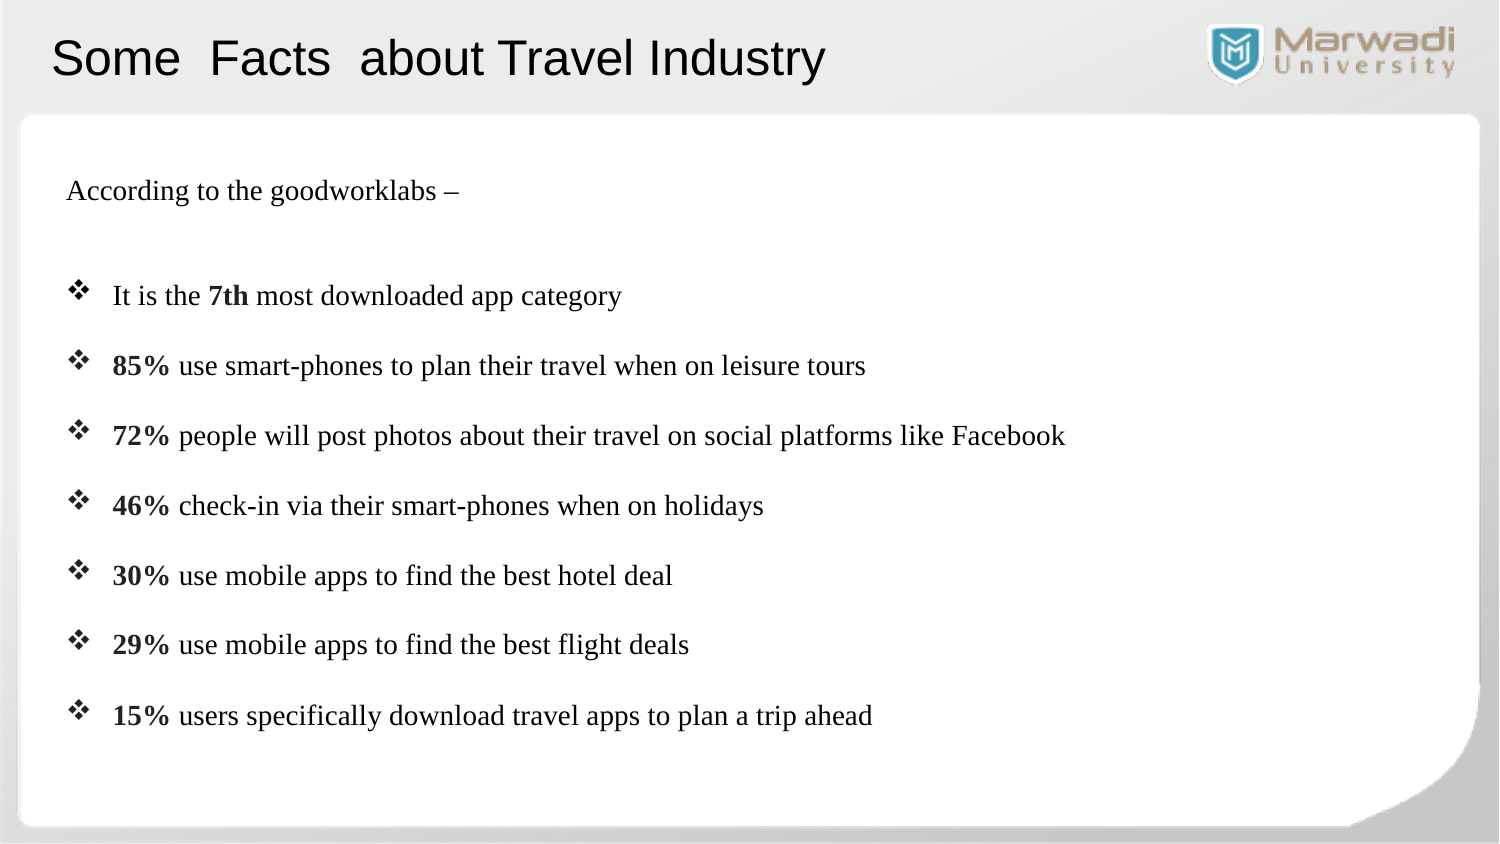

# Some  Facts  about Travel Industry
According to the goodworklabs –

It is the 7th most downloaded app category

85% use smart-phones to plan their travel when on leisure tours

72% people will post photos about their travel on social platforms like Facebook

46% check-in via their smart-phones when on holidays

30% use mobile apps to find the best hotel deal

29% use mobile apps to find the best flight deals

15% users specifically download travel apps to plan a trip ahead